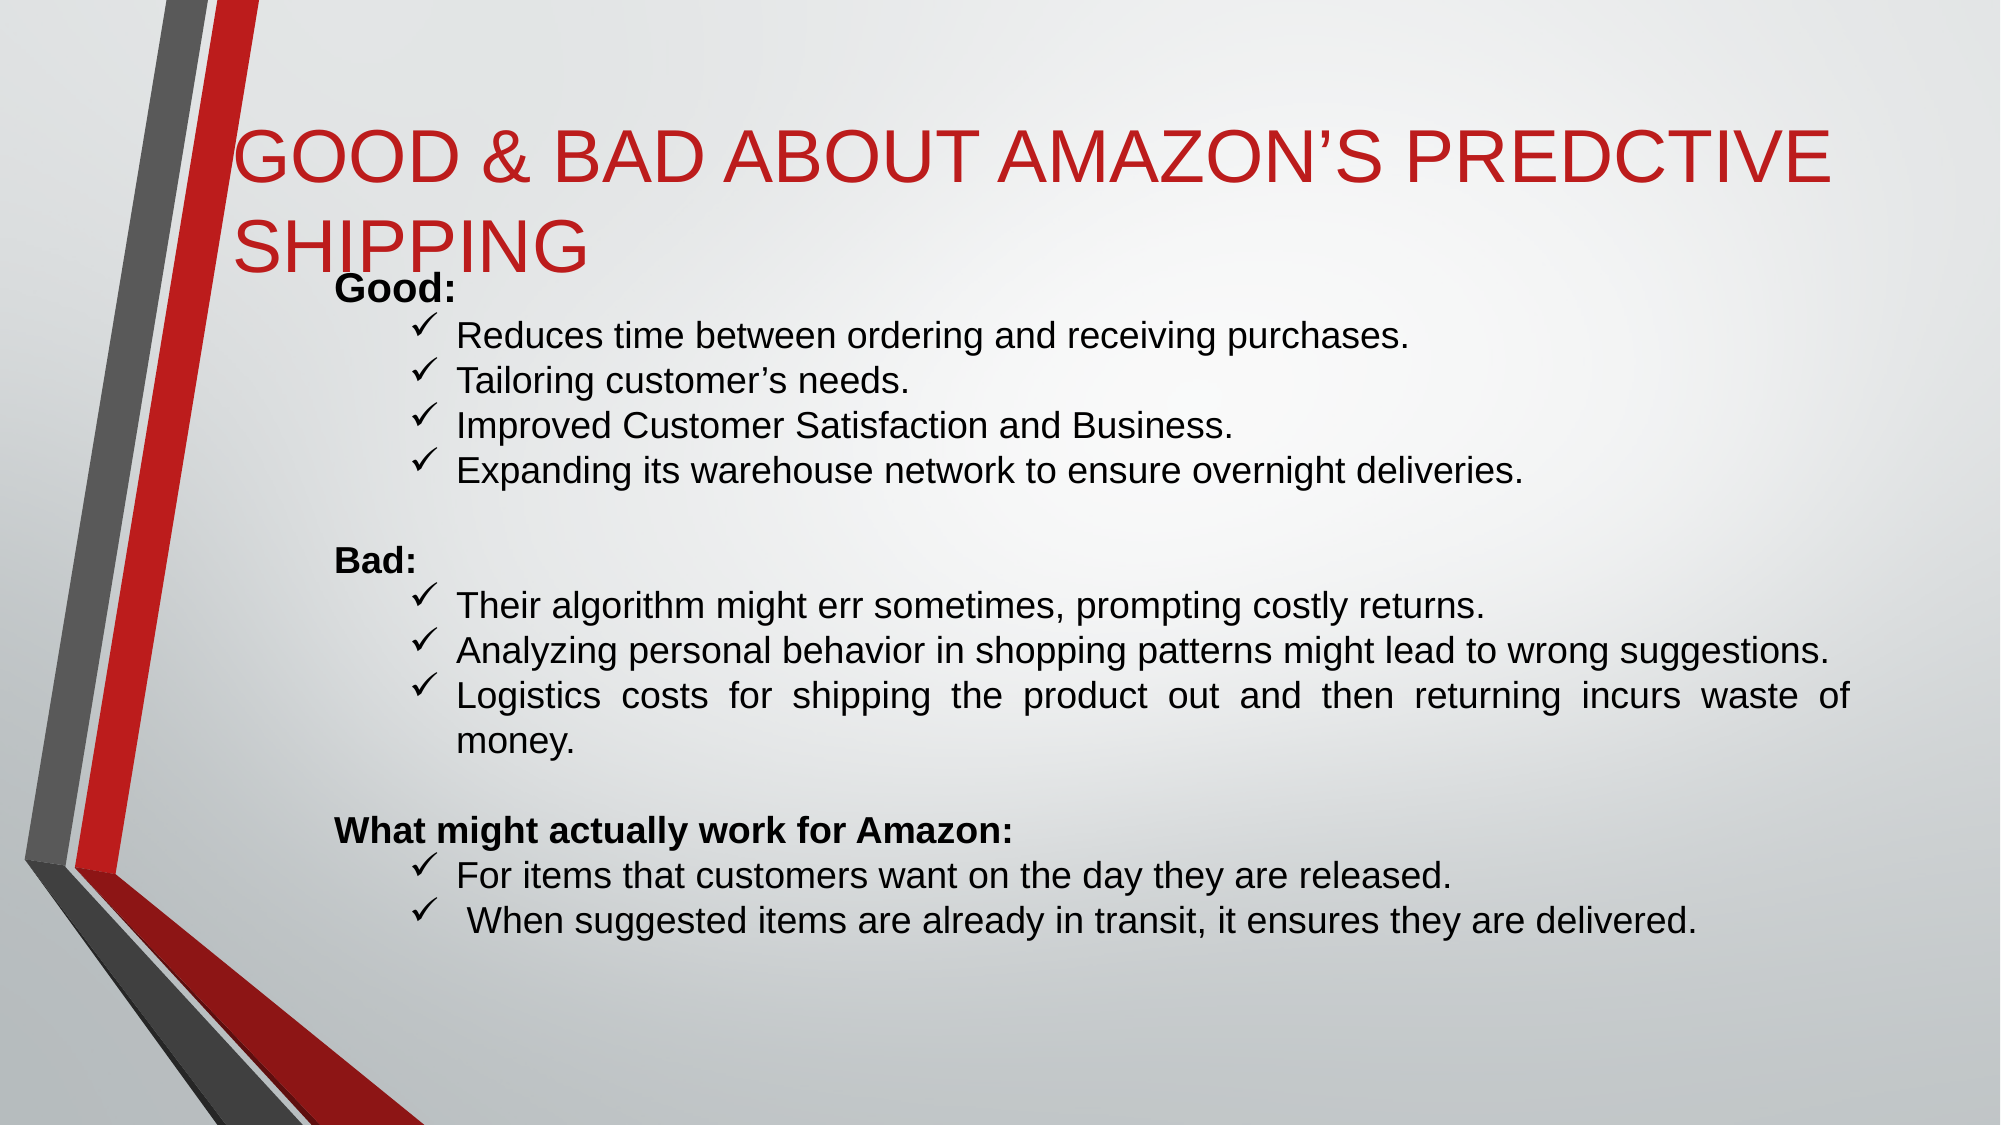

GOOD & BAD ABOUT AMAZON’S PREDCTIVE SHIPPING
Good:
Reduces time between ordering and receiving purchases.
Tailoring customer’s needs.
Improved Customer Satisfaction and Business.
Expanding its warehouse network to ensure overnight deliveries.

Bad:
Their algorithm might err sometimes, prompting costly returns.
Analyzing personal behavior in shopping patterns might lead to wrong suggestions.
Logistics costs for shipping the product out and then returning incurs waste of money.

What might actually work for Amazon:
For items that customers want on the day they are released.
 When suggested items are already in transit, it ensures they are delivered.